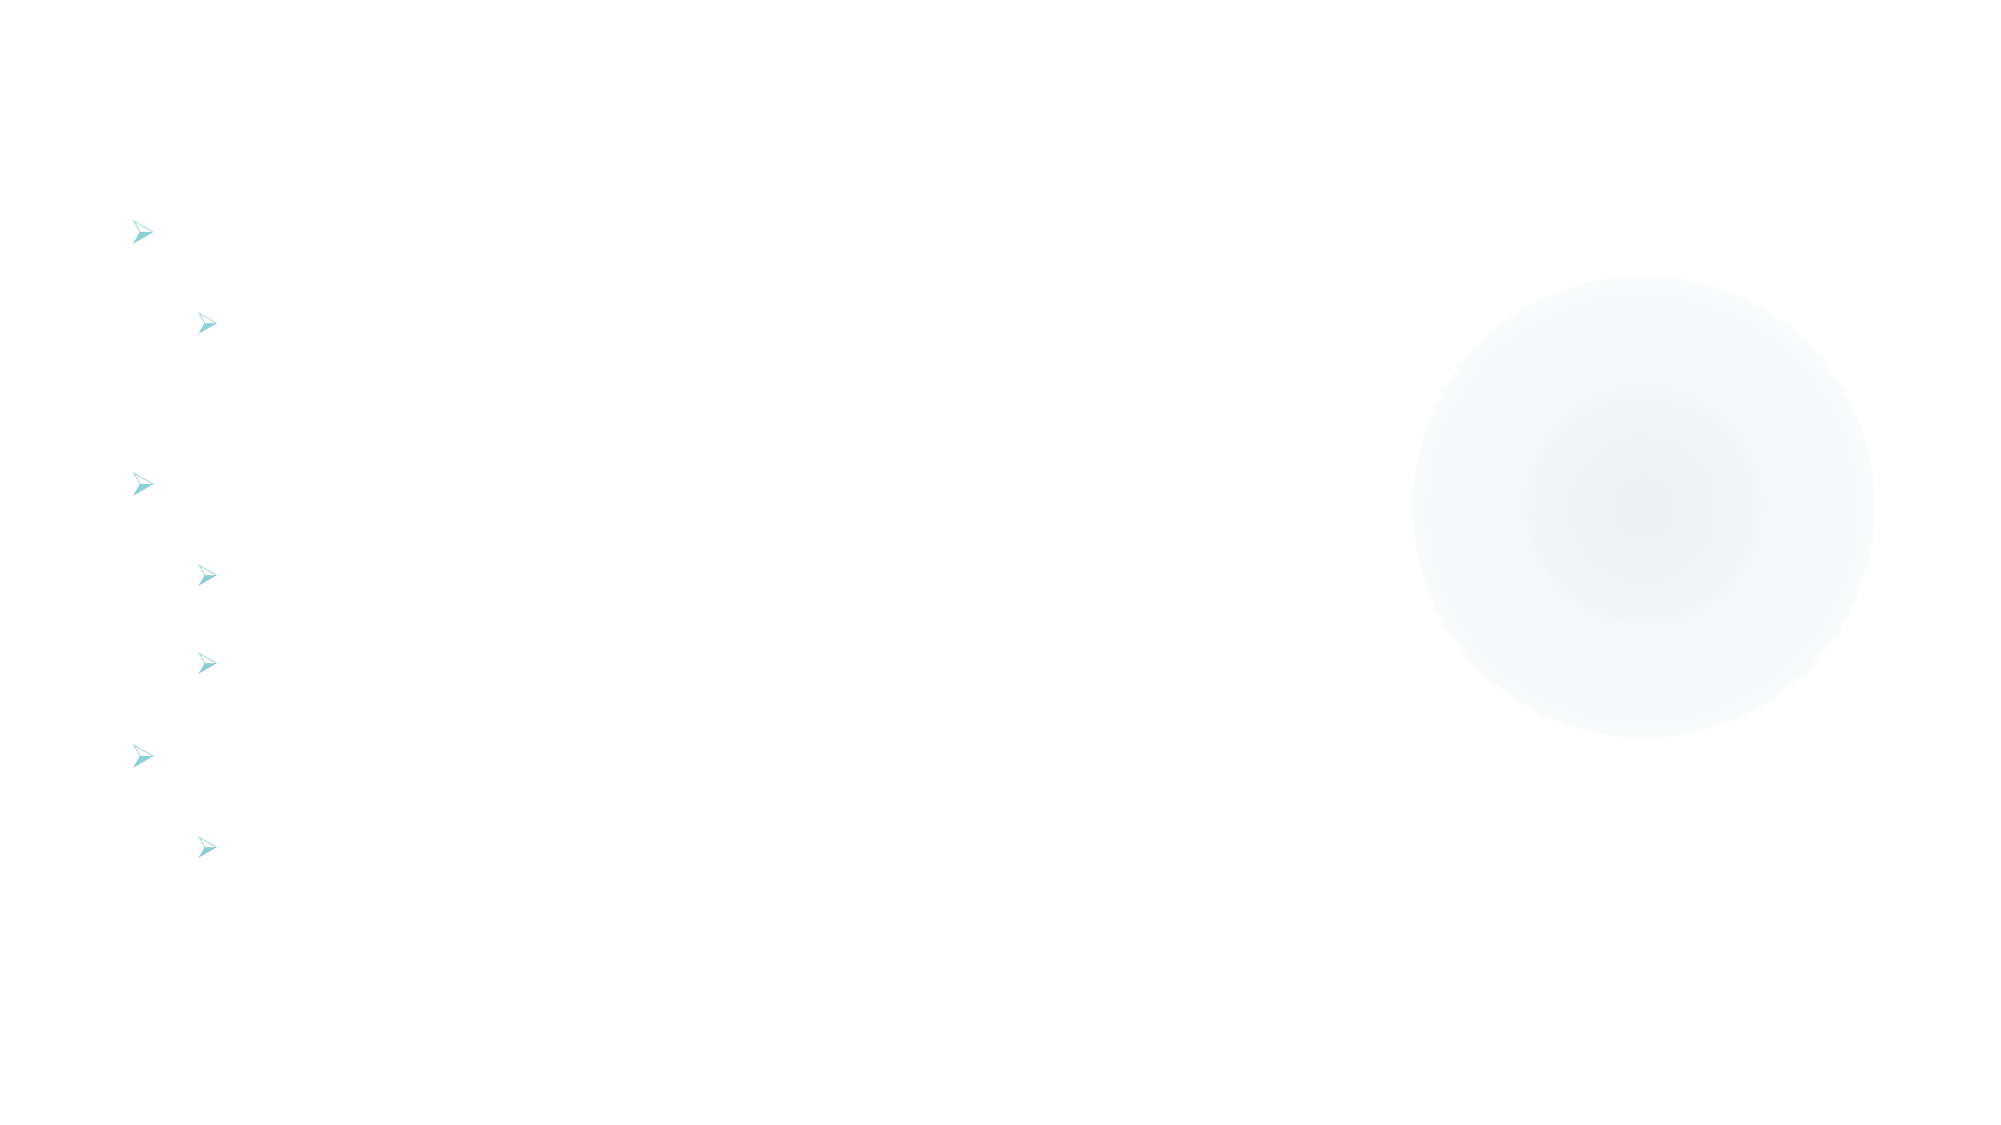

# Future Enhancements
Egocentric Networks
Pick top few token addresses and use the entire chain as multi layered networks.
Valued ERGM
Edge weights are not considered so far.
Introduce Token address as edgematch like construct
R-GNN and R-GCN
Neural networks and Convolutional Networks for Graphs with relational preserving algorithms